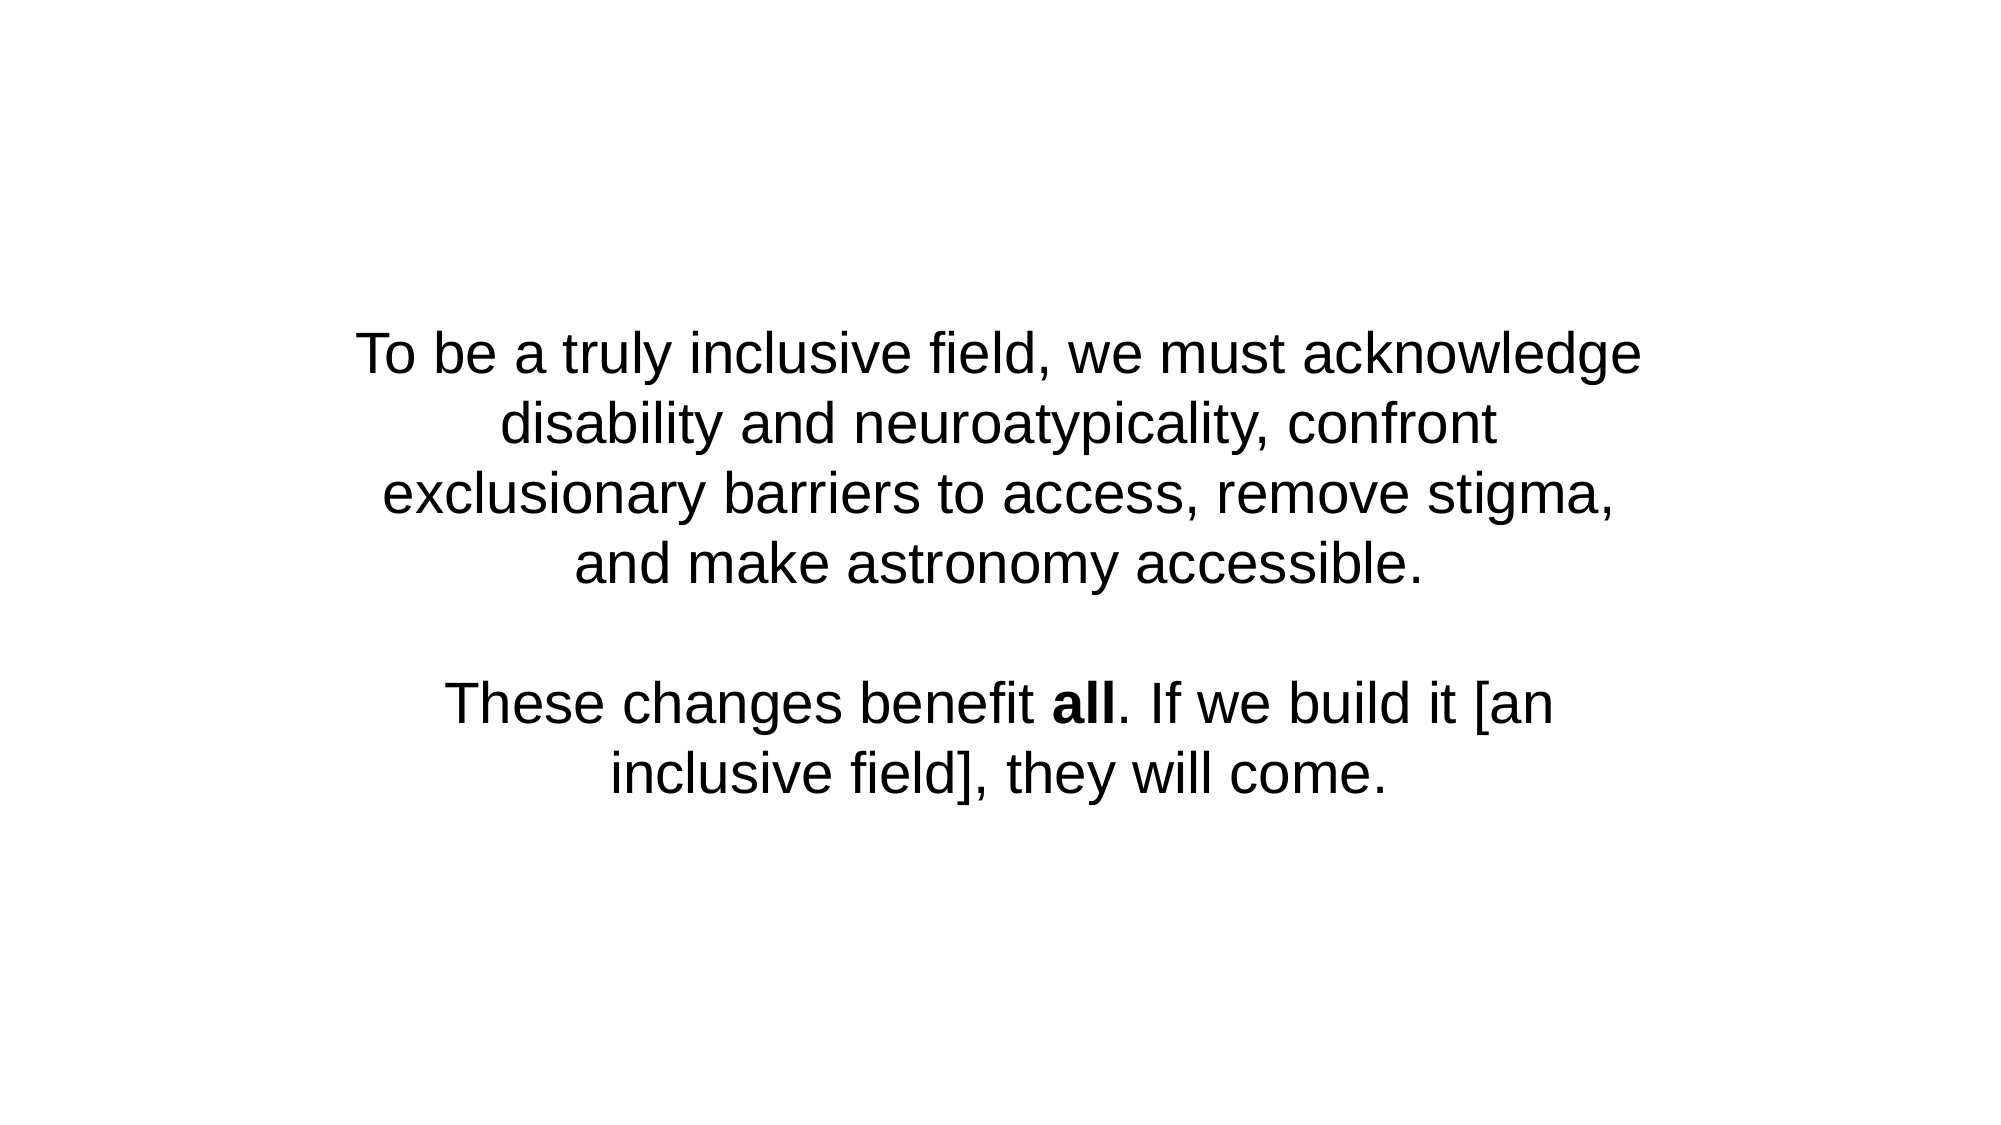

To be a truly inclusive field, we must acknowledge disability and neuroatypicality, confront exclusionary barriers to access, remove stigma, and make astronomy accessible.

These changes benefit all. If we build it [an inclusive field], they will come.